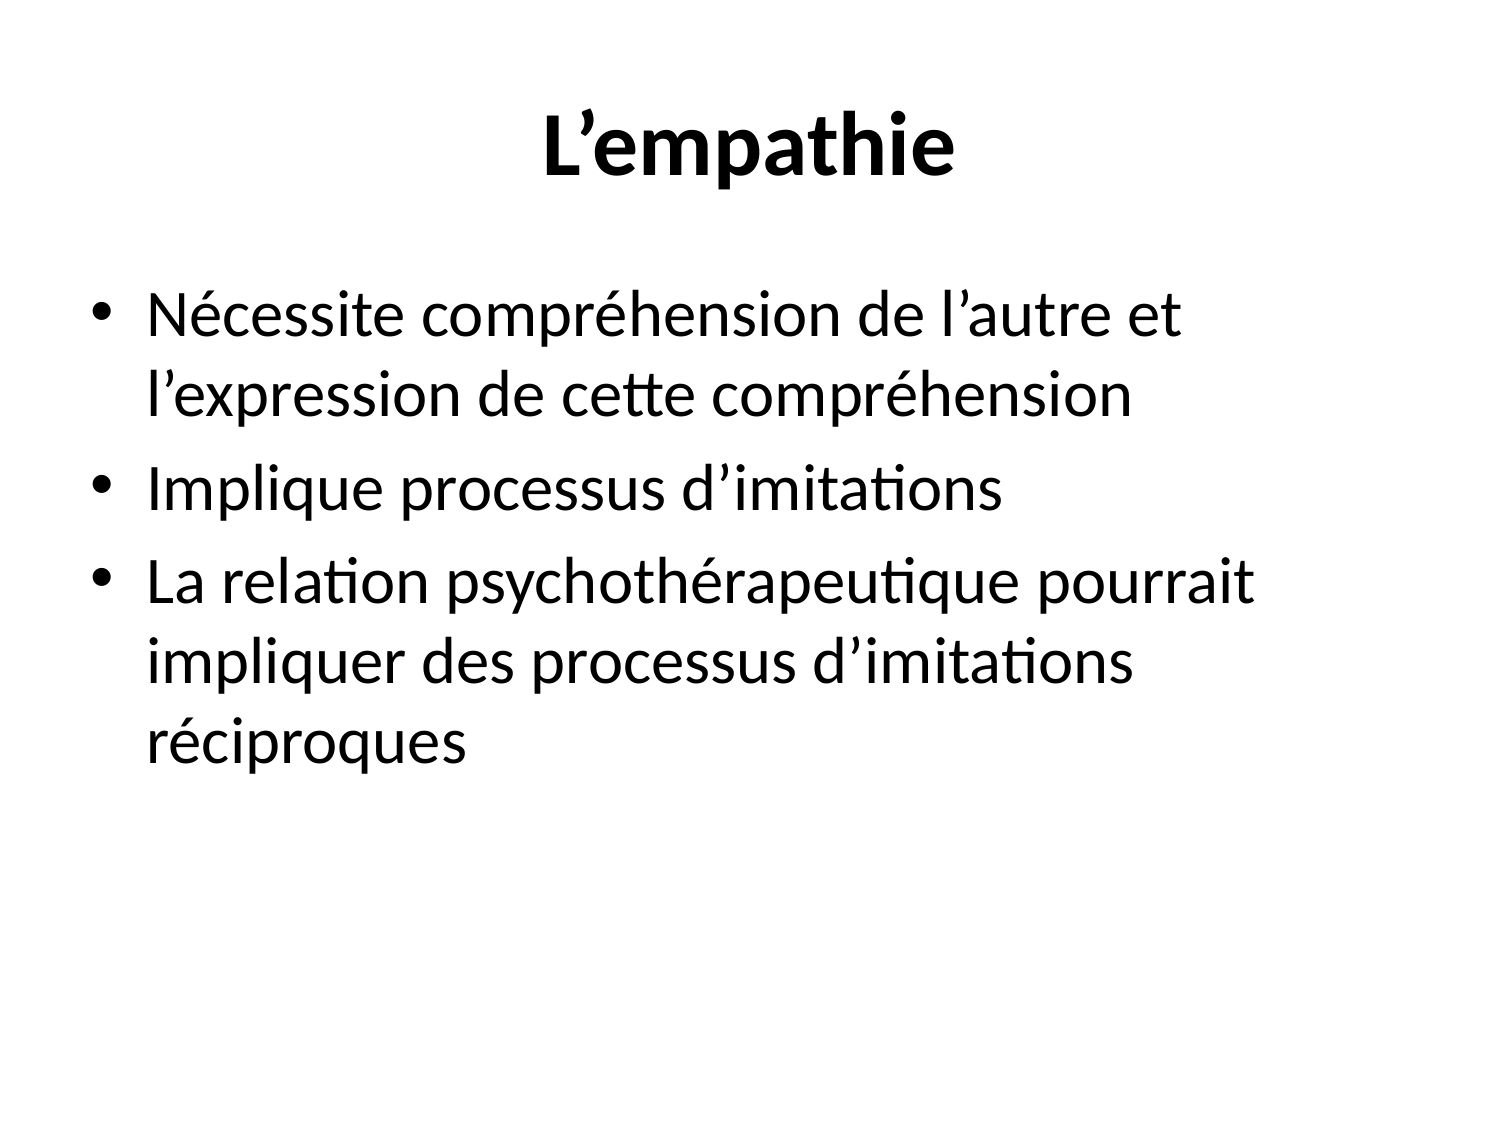

# L’empathie
Nécessite compréhension de l’autre et l’expression de cette compréhension
Implique processus d’imitations
La relation psychothérapeutique pourrait impliquer des processus d’imitations réciproques